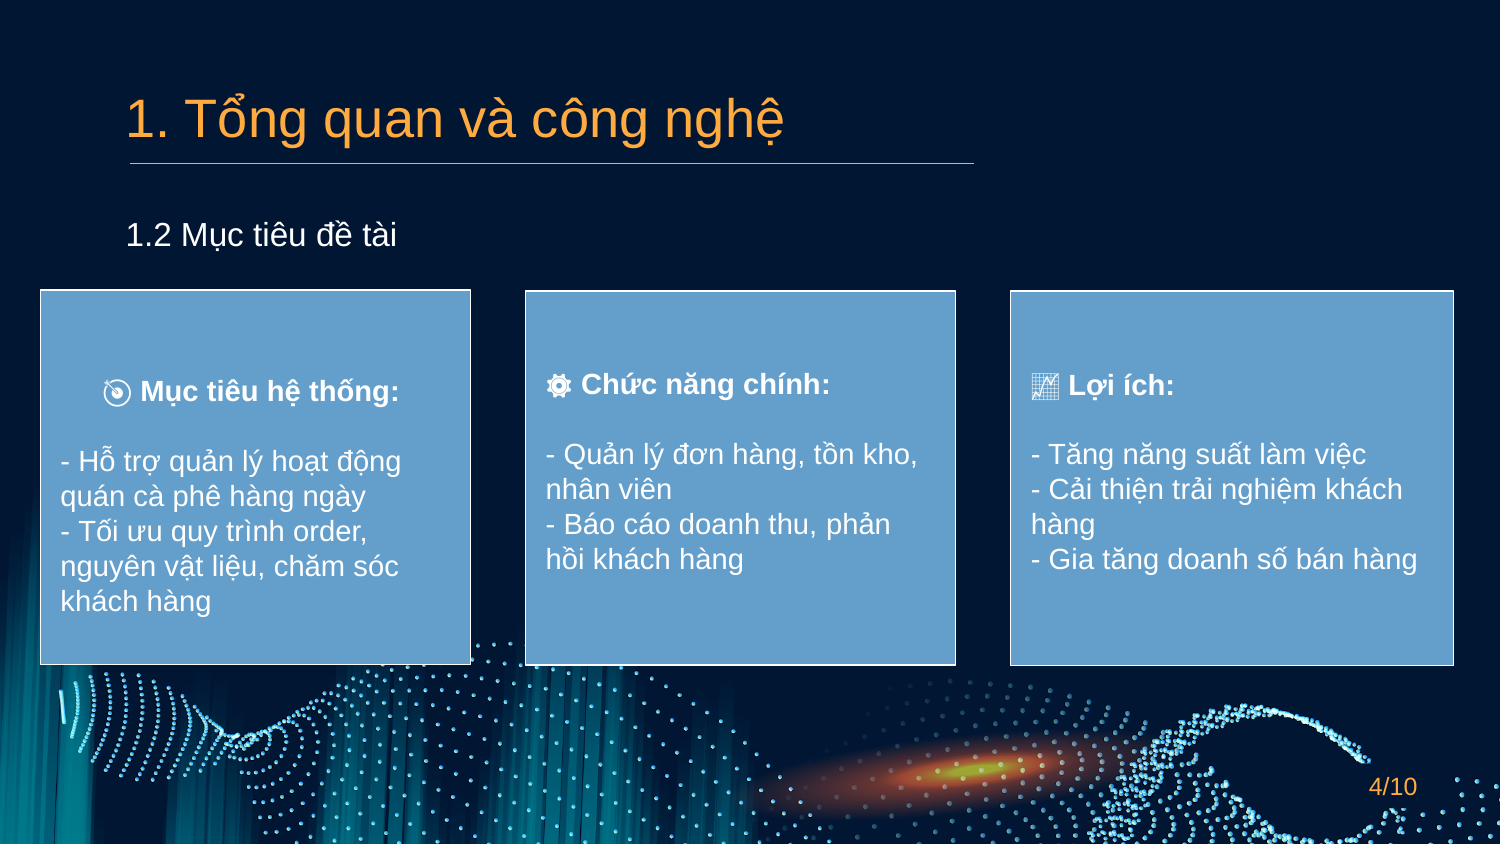

1. Tổng quan và công nghệ
1.2 Mục tiêu đề tài

🎯 Mục tiêu hệ thống:

- Hỗ trợ quản lý hoạt động quán cà phê hàng ngày
- Tối ưu quy trình order, nguyên vật liệu, chăm sóc khách hàng

⚙️ Chức năng chính:

- Quản lý đơn hàng, tồn kho, nhân viên
- Báo cáo doanh thu, phản hồi khách hàng

📈 Lợi ích:

- Tăng năng suất làm việc
- Cải thiện trải nghiệm khách hàng
- Gia tăng doanh số bán hàng

4/10